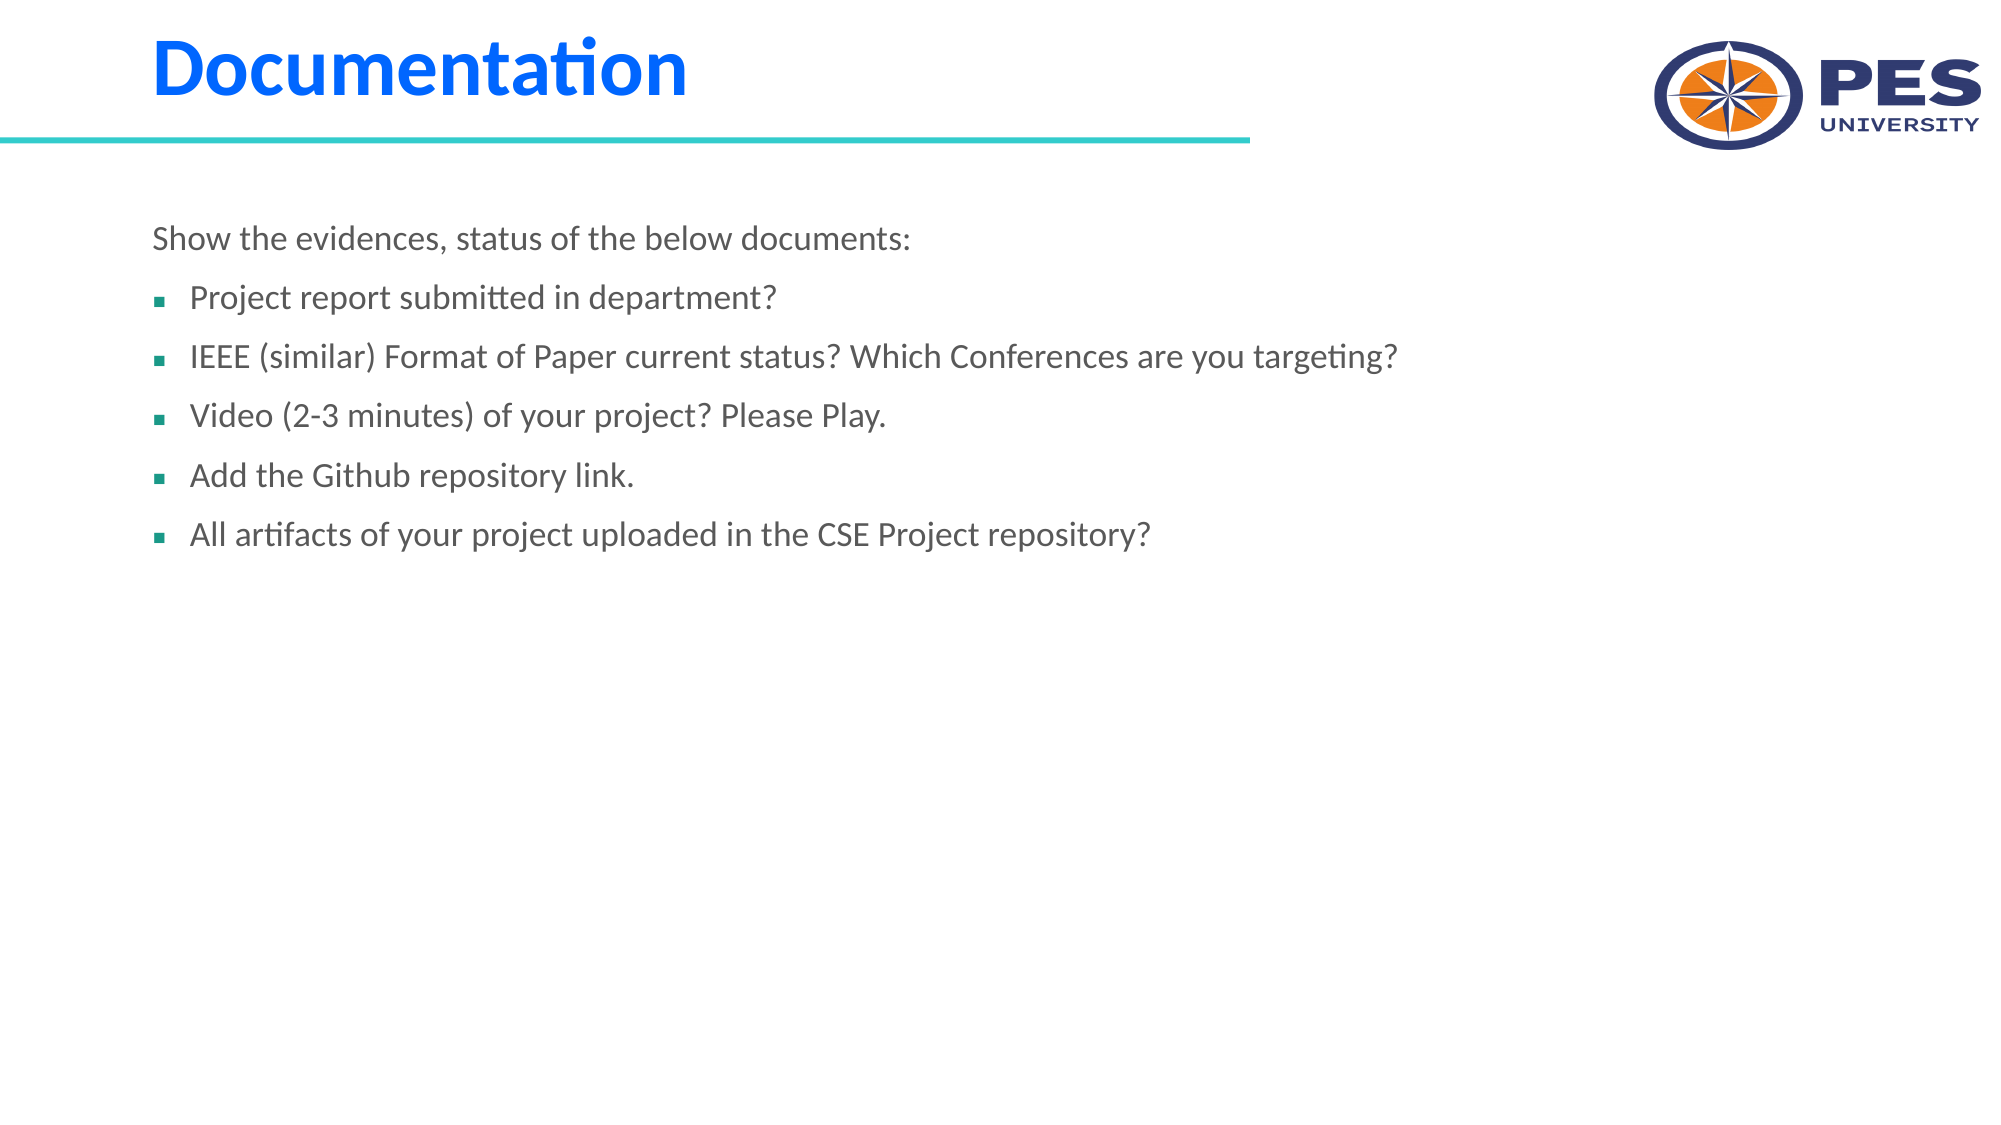

# Documentation

Show the evidences, status of the below documents:
Project report submitted in department?
IEEE (similar) Format of Paper current status? Which Conferences are you targeting?
Video (2-3 minutes) of your project? Please Play.
Add the Github repository link.
All artifacts of your project uploaded in the CSE Project repository?